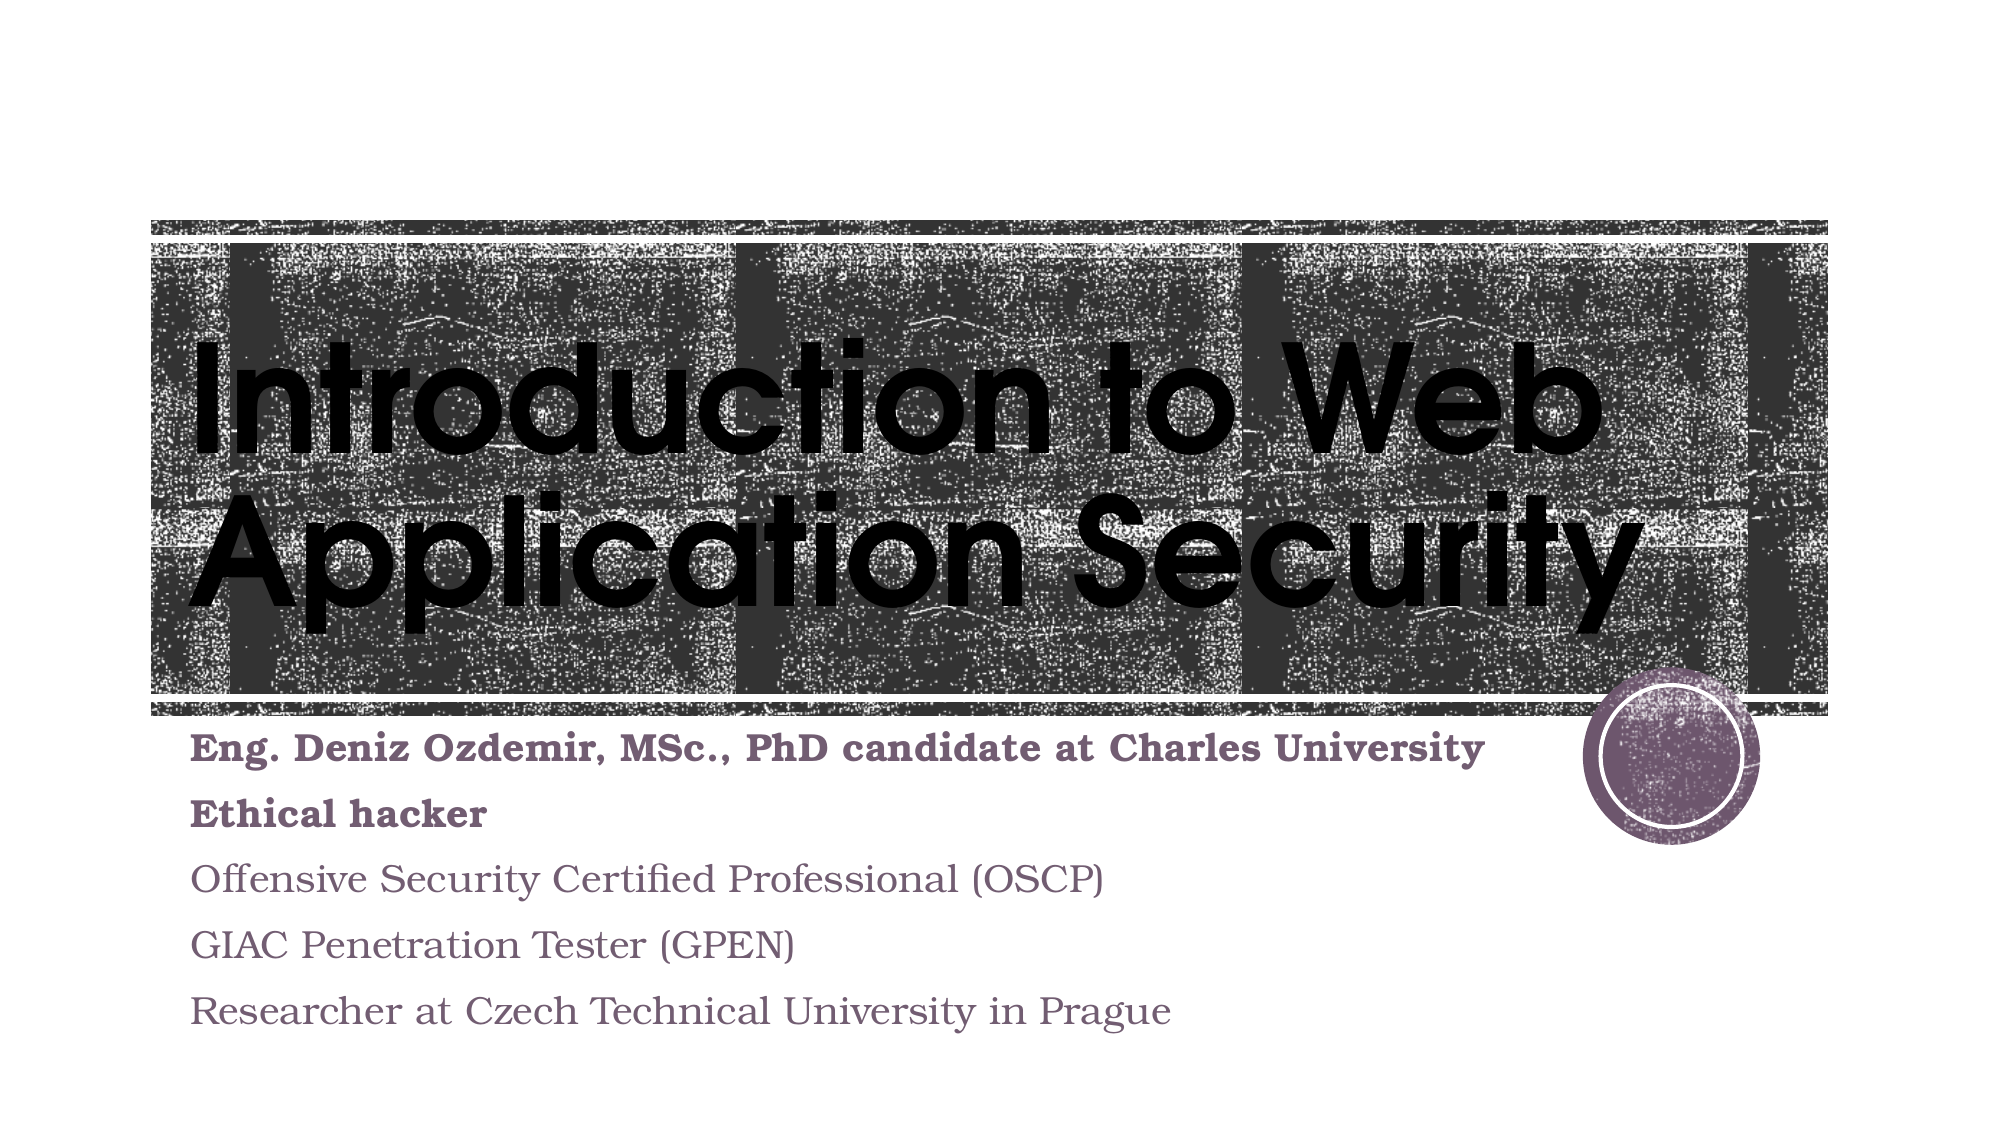

# Introduction to Web Application Security
Eng. Deniz Ozdemir, MSc., PhD candidate at Charles University
Ethical hacker
Offensive Security Certified Professional (OSCP)
GIAC Penetration Tester (GPEN)
Researcher at Czech Technical University in Prague